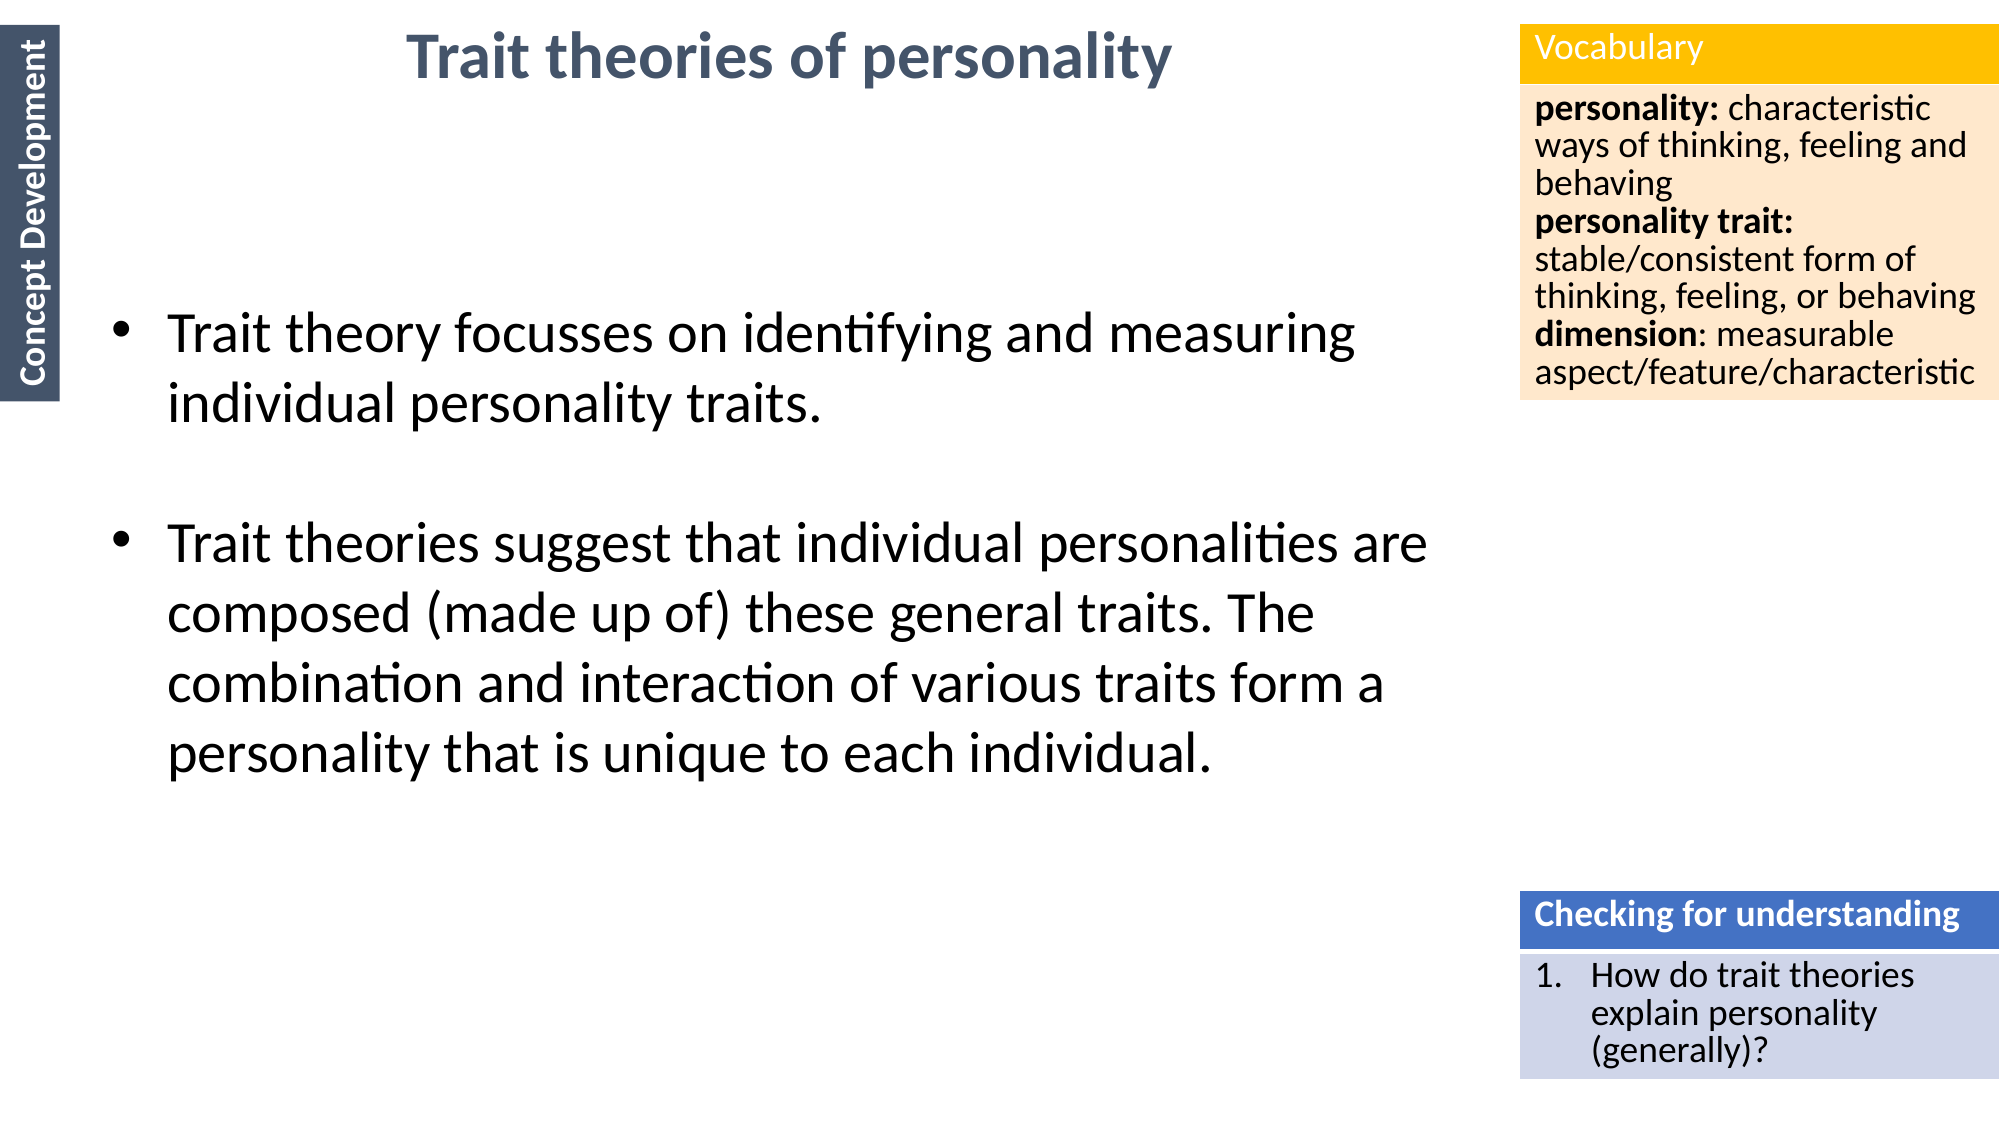

Trait theories of personality
| Vocabulary |
| --- |
| personality: characteristic ways of thinking, feeling and behaving personality trait: stable/consistent form of thinking, feeling, or behaving dimension: measurable aspect/feature/characteristic |
Concept Development
Trait theory focusses on identifying and measuring individual personality traits.

Trait theories suggest that individual personalities are composed (made up of) these general traits. The combination and interaction of various traits form a personality that is unique to each individual.
| Checking for understanding |
| --- |
| How do trait theories explain personality (generally)? |